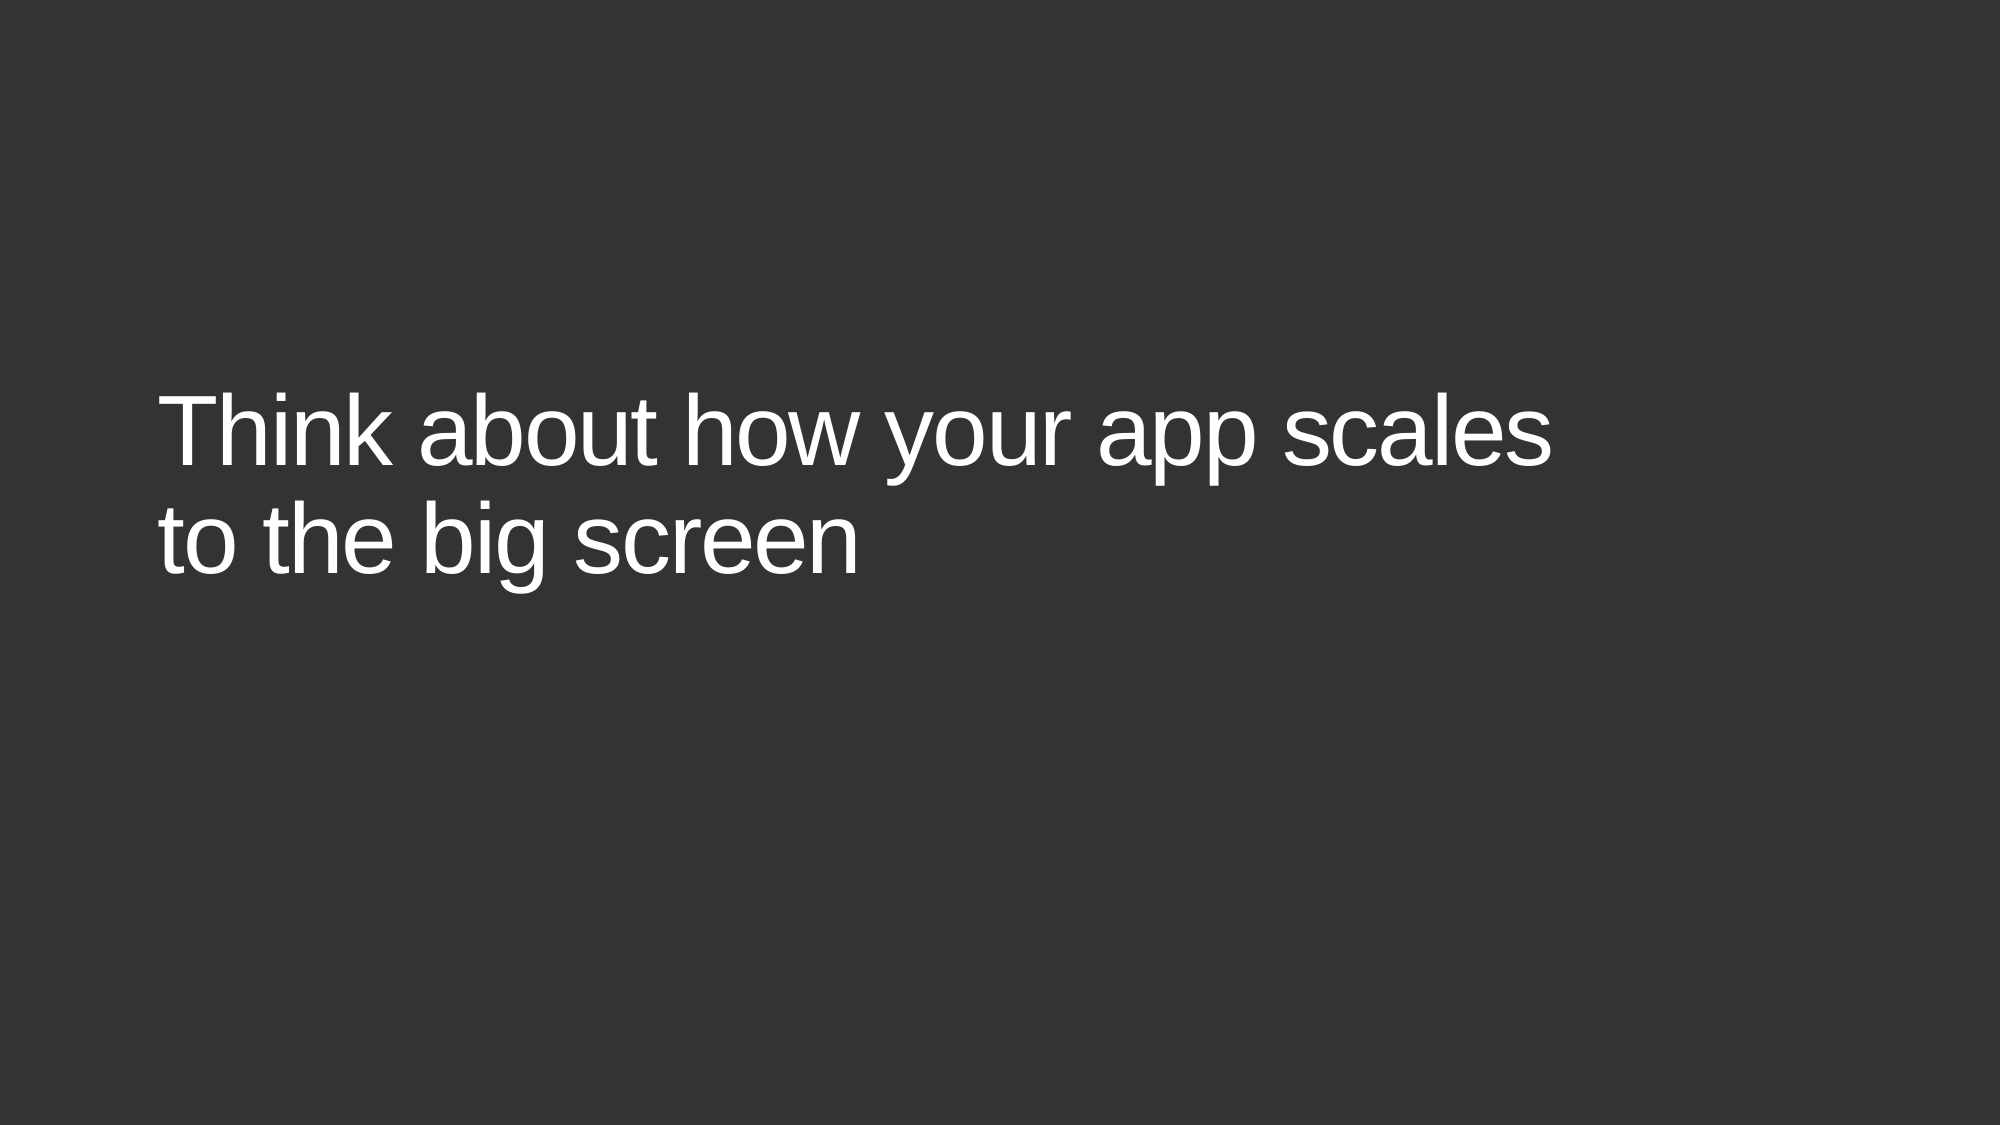

# Think about how your app scales to the big screen